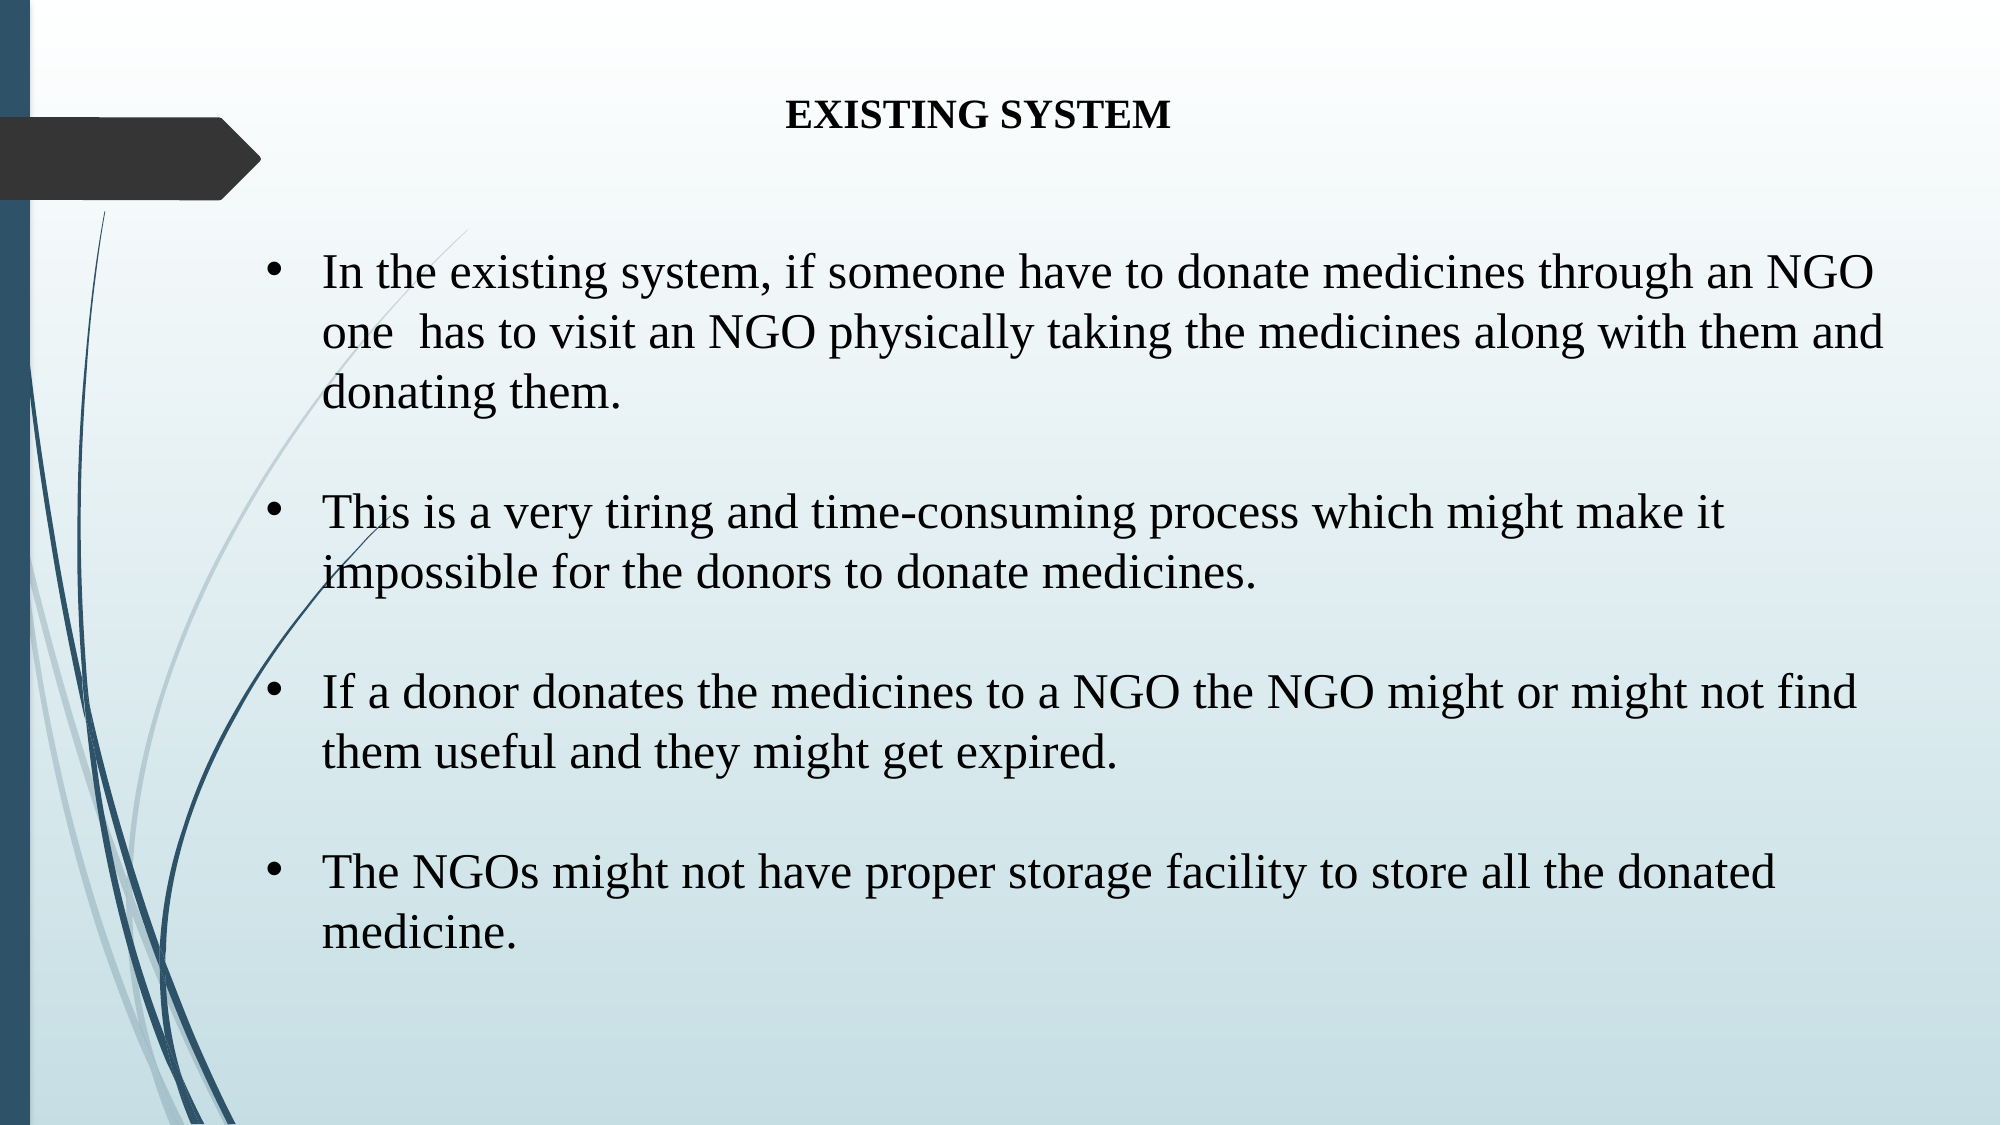

EXISTING SYSTEM
In the existing system, if someone have to donate medicines through an NGO one  has to visit an NGO physically taking the medicines along with them and donating them.

This is a very tiring and time-consuming process which might make it impossible for the donors to donate medicines.

If a donor donates the medicines to a NGO the NGO might or might not find them useful and they might get expired.

The NGOs might not have proper storage facility to store all the donated medicine.